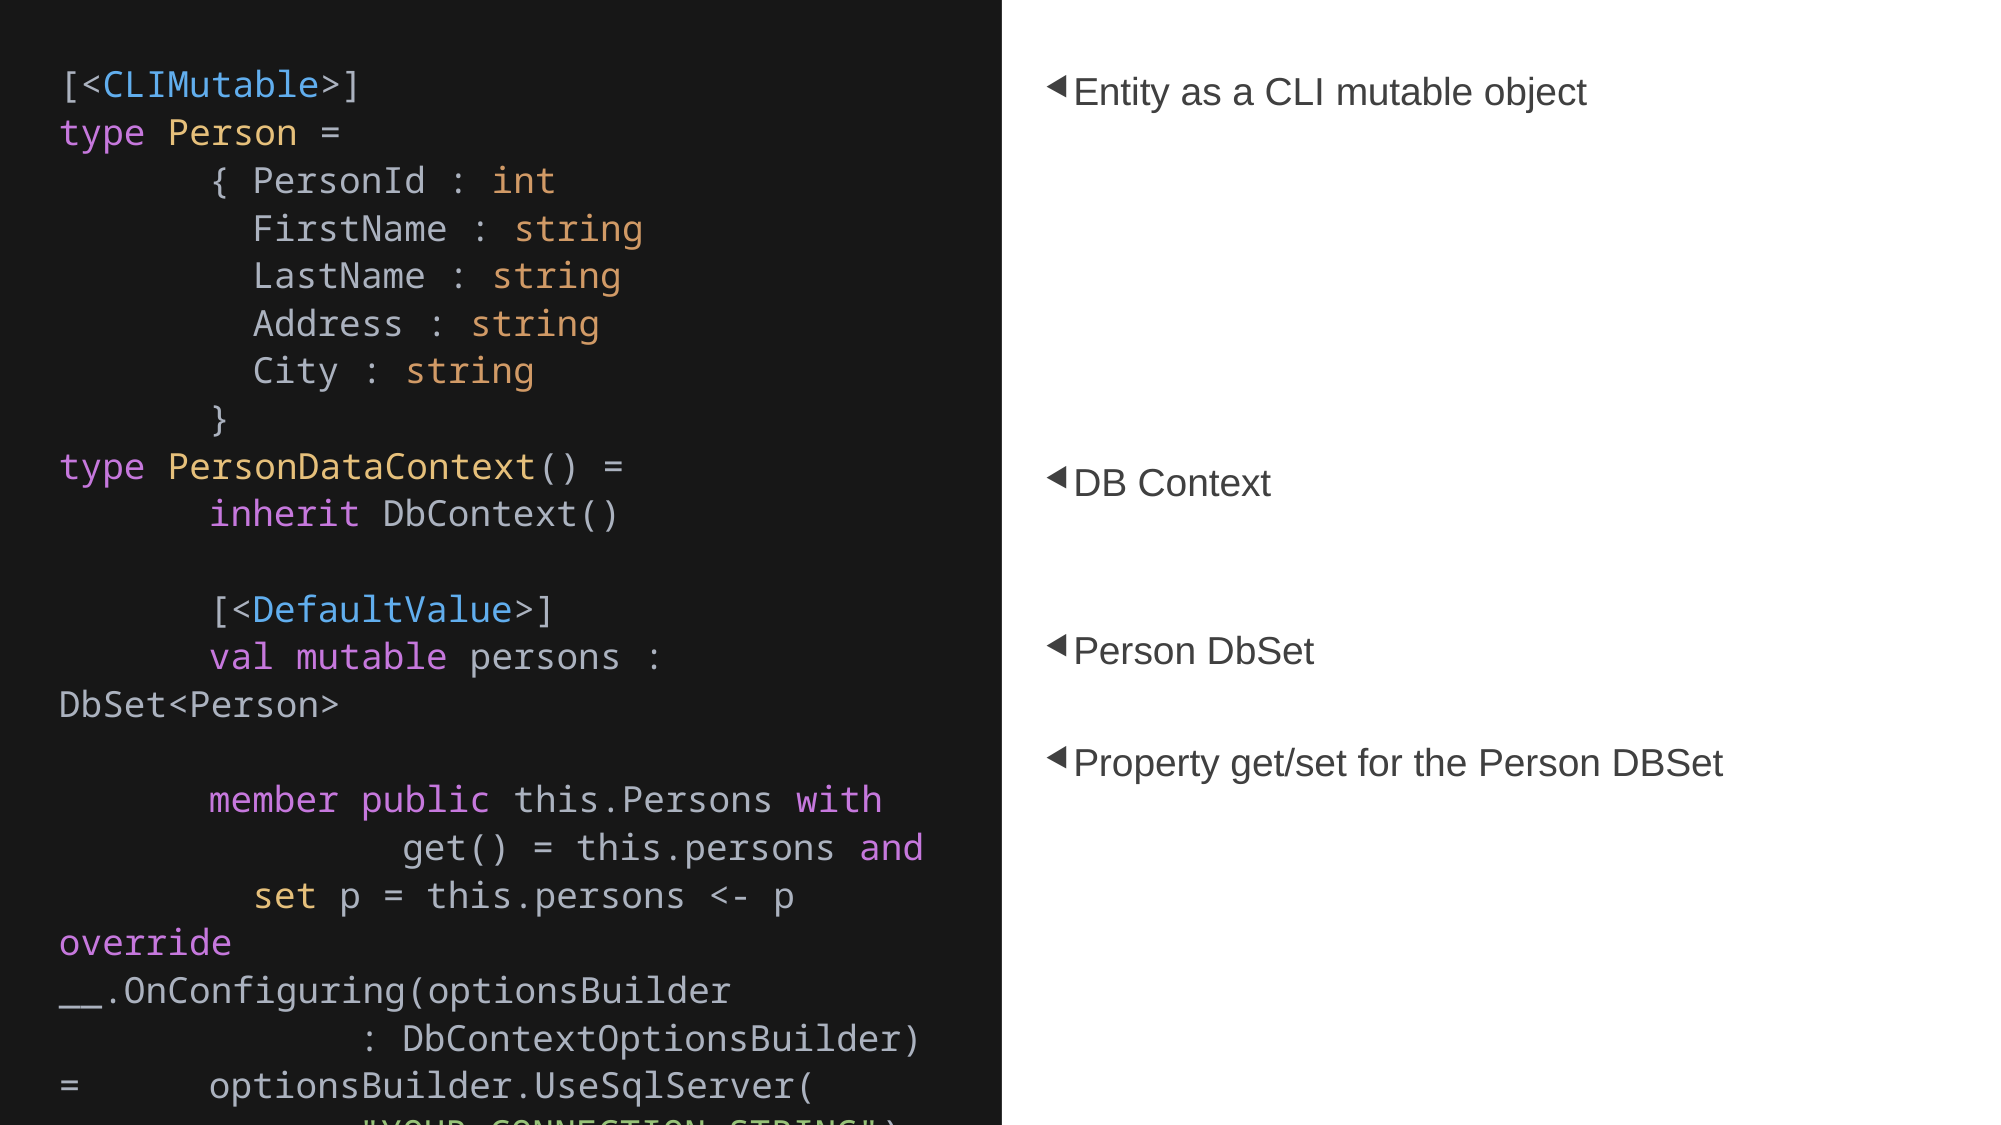

[<CLIMutable>]
type Person =
	{ PersonId : int
	  FirstName : string
	  LastName : string
	  Address : string
	  City : string
	}
type PersonDataContext() =
	inherit DbContext()

	[<DefaultValue>]
	val mutable persons : DbSet<Person>

	member public this.Persons with 	 	  get() = this.persons and
	  set p = this.persons <- p
override __.OnConfiguring(optionsBuilder
		: DbContextOptionsBuilder) = 	optionsBuilder.UseSqlServer(
		"YOUR CONNECTION STRING") |>
		ignore
Entity as a CLI mutable object

DB Context

Person DbSet

Property get/set for the Person DBSet